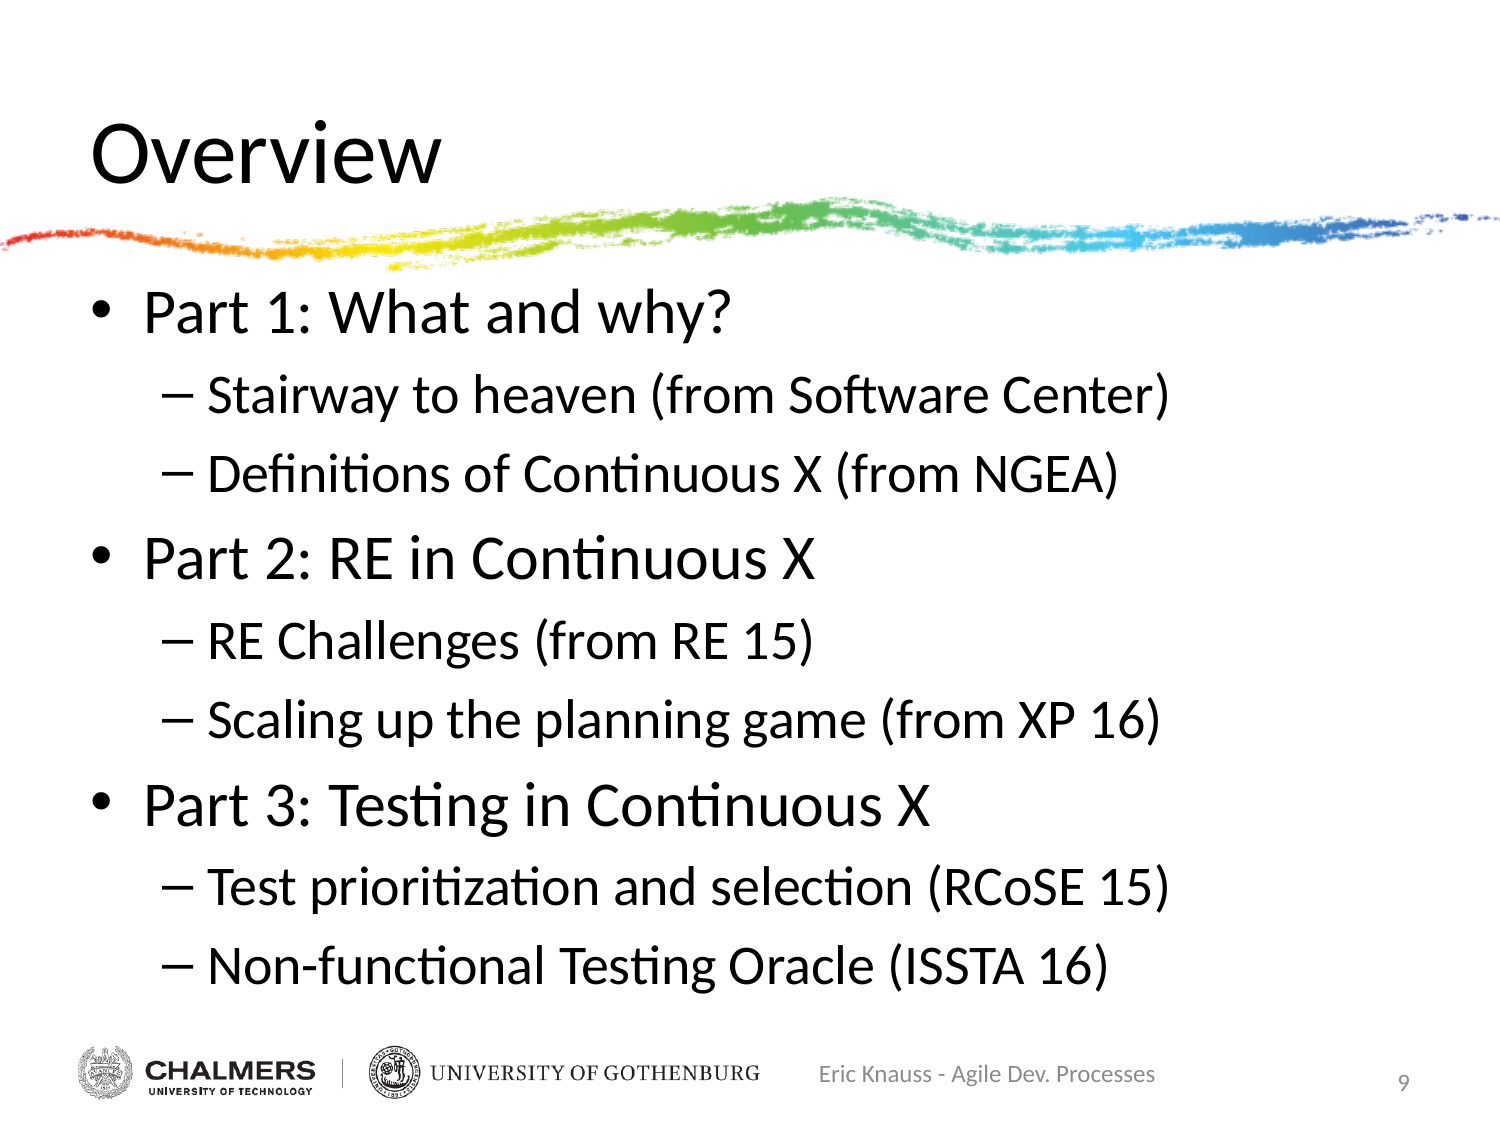

# Overview
Part 1: What and why?
Stairway to heaven (from Software Center)
Definitions of Continuous X (from NGEA)
Part 2: RE in Continuous X
RE Challenges (from RE 15)
Scaling up the planning game (from XP 16)
Part 3: Testing in Continuous X
Test prioritization and selection (RCoSE 15)
Non-functional Testing Oracle (ISSTA 16)
Eric Knauss - Agile Dev. Processes
9